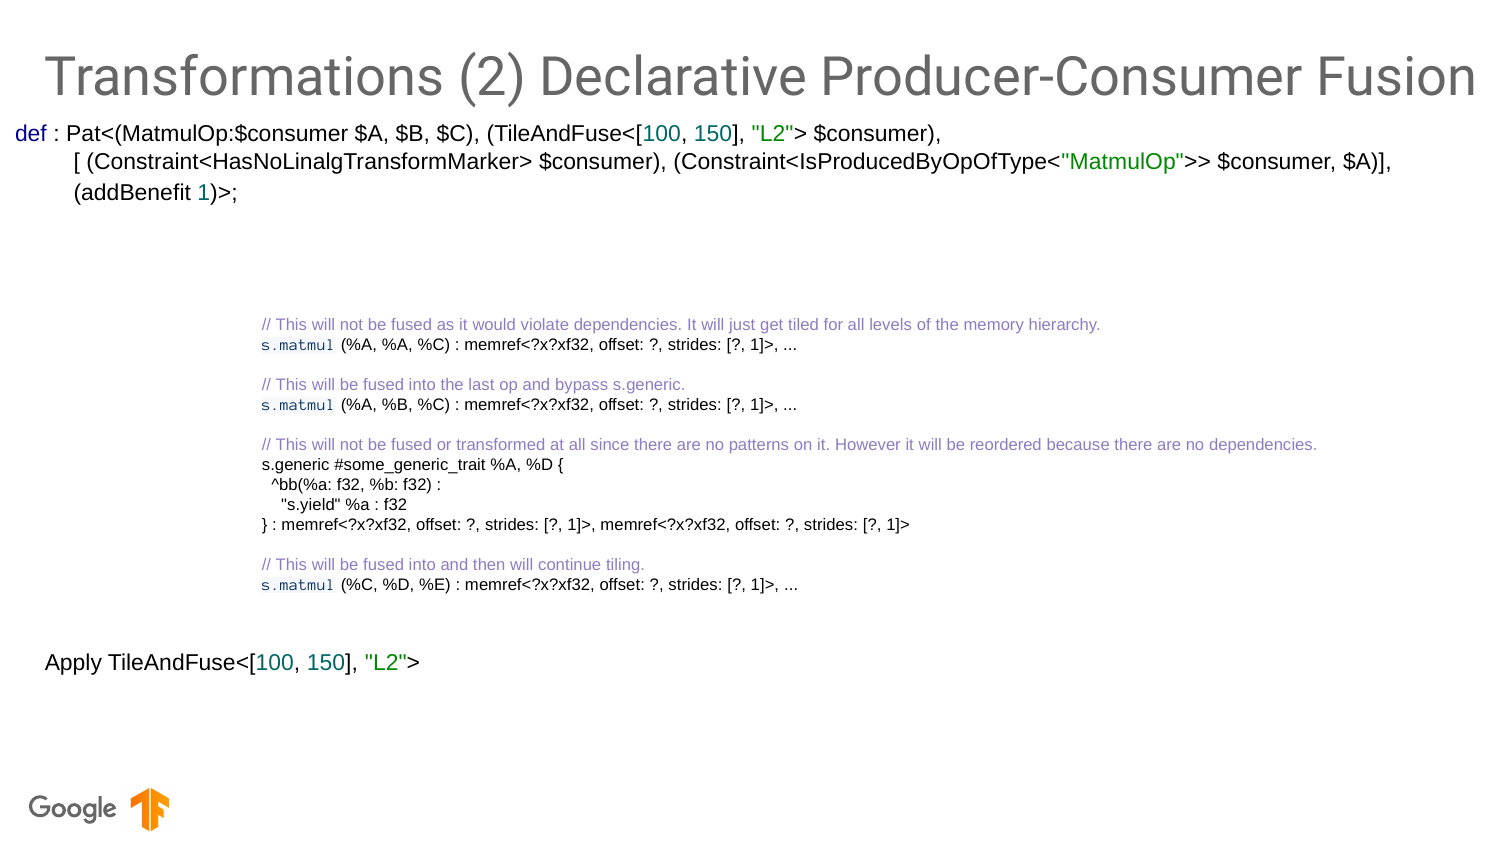

# Transformations (2) Declarative Producer-Consumer Fusion
def : Pat<(MatmulOp:$consumer $A, $B, $C), (TileAndFuse<[100, 150], "L2"> $consumer),
         [ (Constraint<HasNoLinalgTransformMarker> $consumer), (Constraint<IsProducedByOpOfType<"MatmulOp">> $consumer, $A)],
         (addBenefit 1)>;

  // This will not be fused as it would violate dependencies. It will just get tiled for all levels of the memory hierarchy.
  s.matmul (%A, %A, %C) : memref<?x?xf32, offset: ?, strides: [?, 1]>, ...

  // This will be fused into the last op and bypass s.generic.
  s.matmul (%A, %B, %C) : memref<?x?xf32, offset: ?, strides: [?, 1]>, ...

  // This will not be fused or transformed at all since there are no patterns on it. However it will be reordered because there are no dependencies.
  s.generic #some_generic_trait %A, %D {
    ^bb(%a: f32, %b: f32) :
      "s.yield" %a : f32
  } : memref<?x?xf32, offset: ?, strides: [?, 1]>, memref<?x?xf32, offset: ?, strides: [?, 1]>

  // This will be fused into and then will continue tiling.
  s.matmul (%C, %D, %E) : memref<?x?xf32, offset: ?, strides: [?, 1]>, ...

Apply TileAndFuse<[100, 150], "L2">